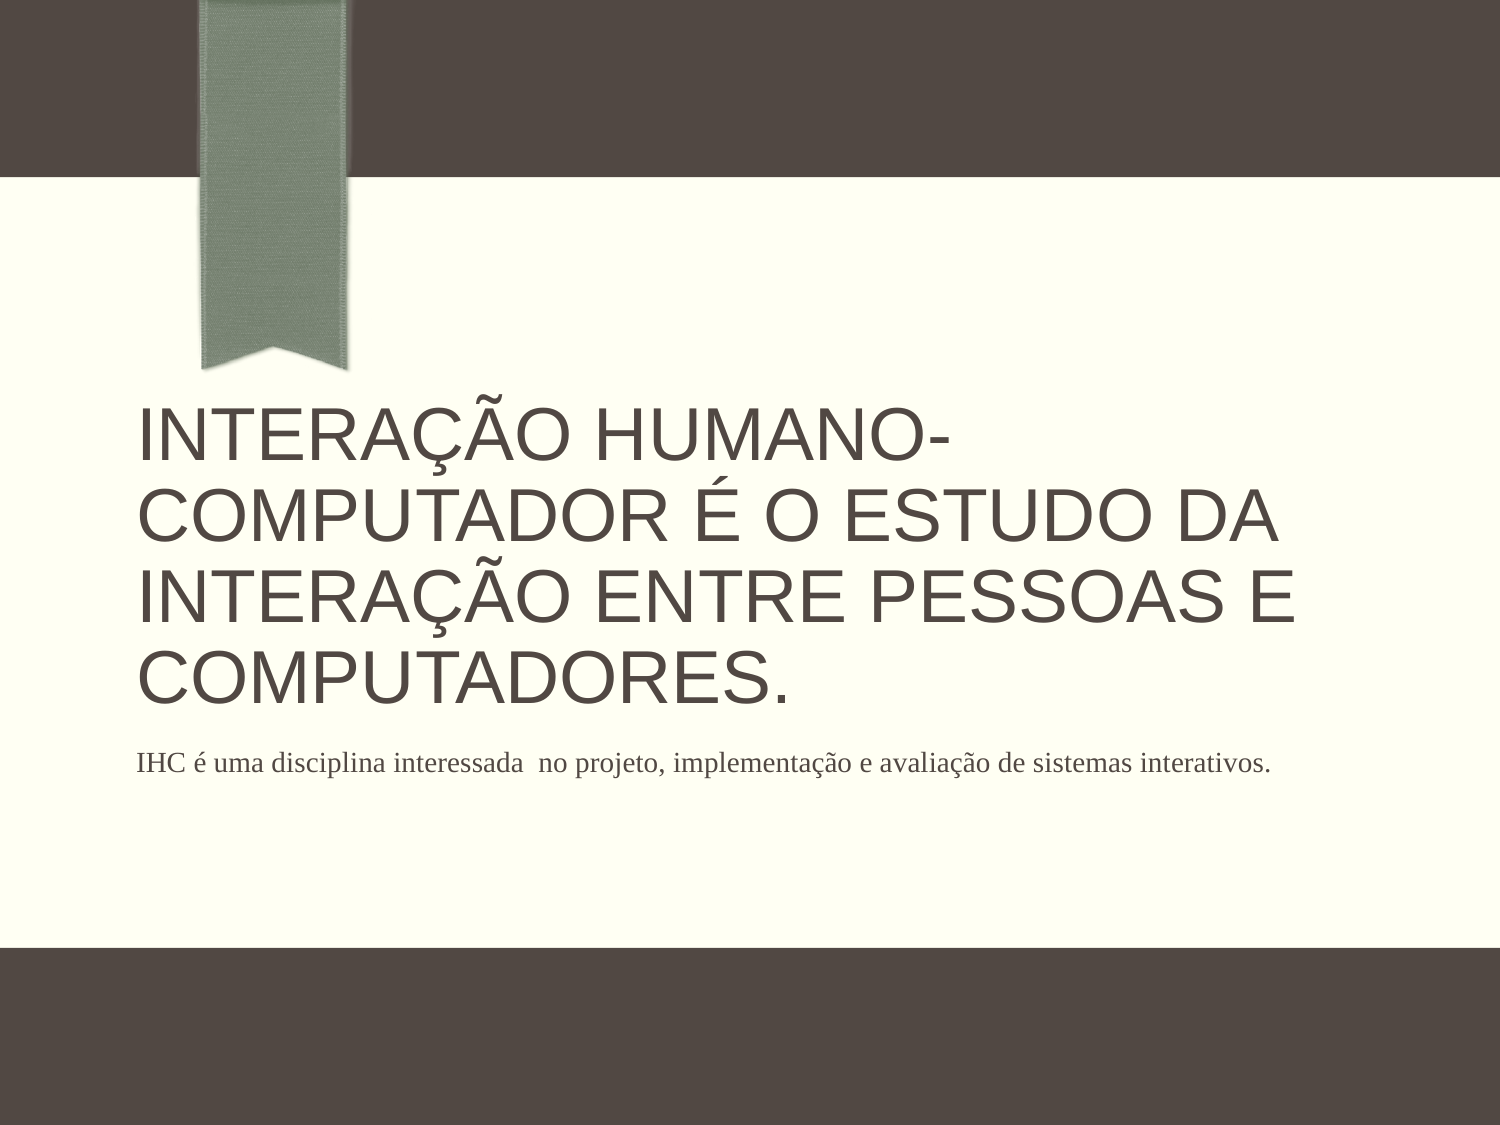

# Interação humano-computador é o estudo da interação entre pessoas e computadores.
IHC é uma disciplina interessada  no projeto, implementação e avaliação de sistemas interativos.